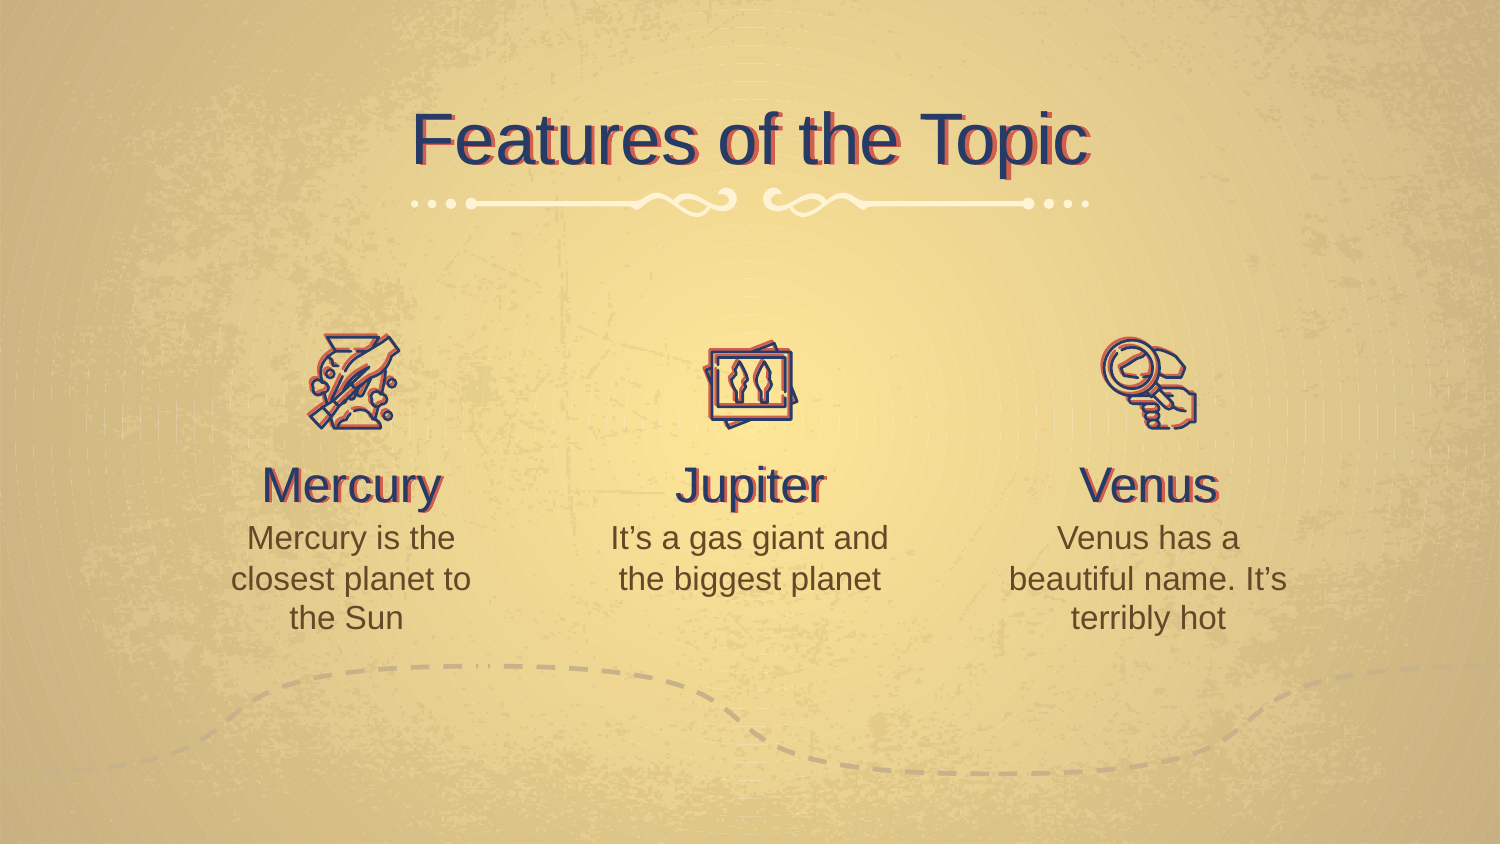

Features of the Topic

# Mercury
Jupiter
Venus
Mercury is the closest planet to the Sun
It’s a gas giant and the biggest planet
Venus has a beautiful name. It’s terribly hot